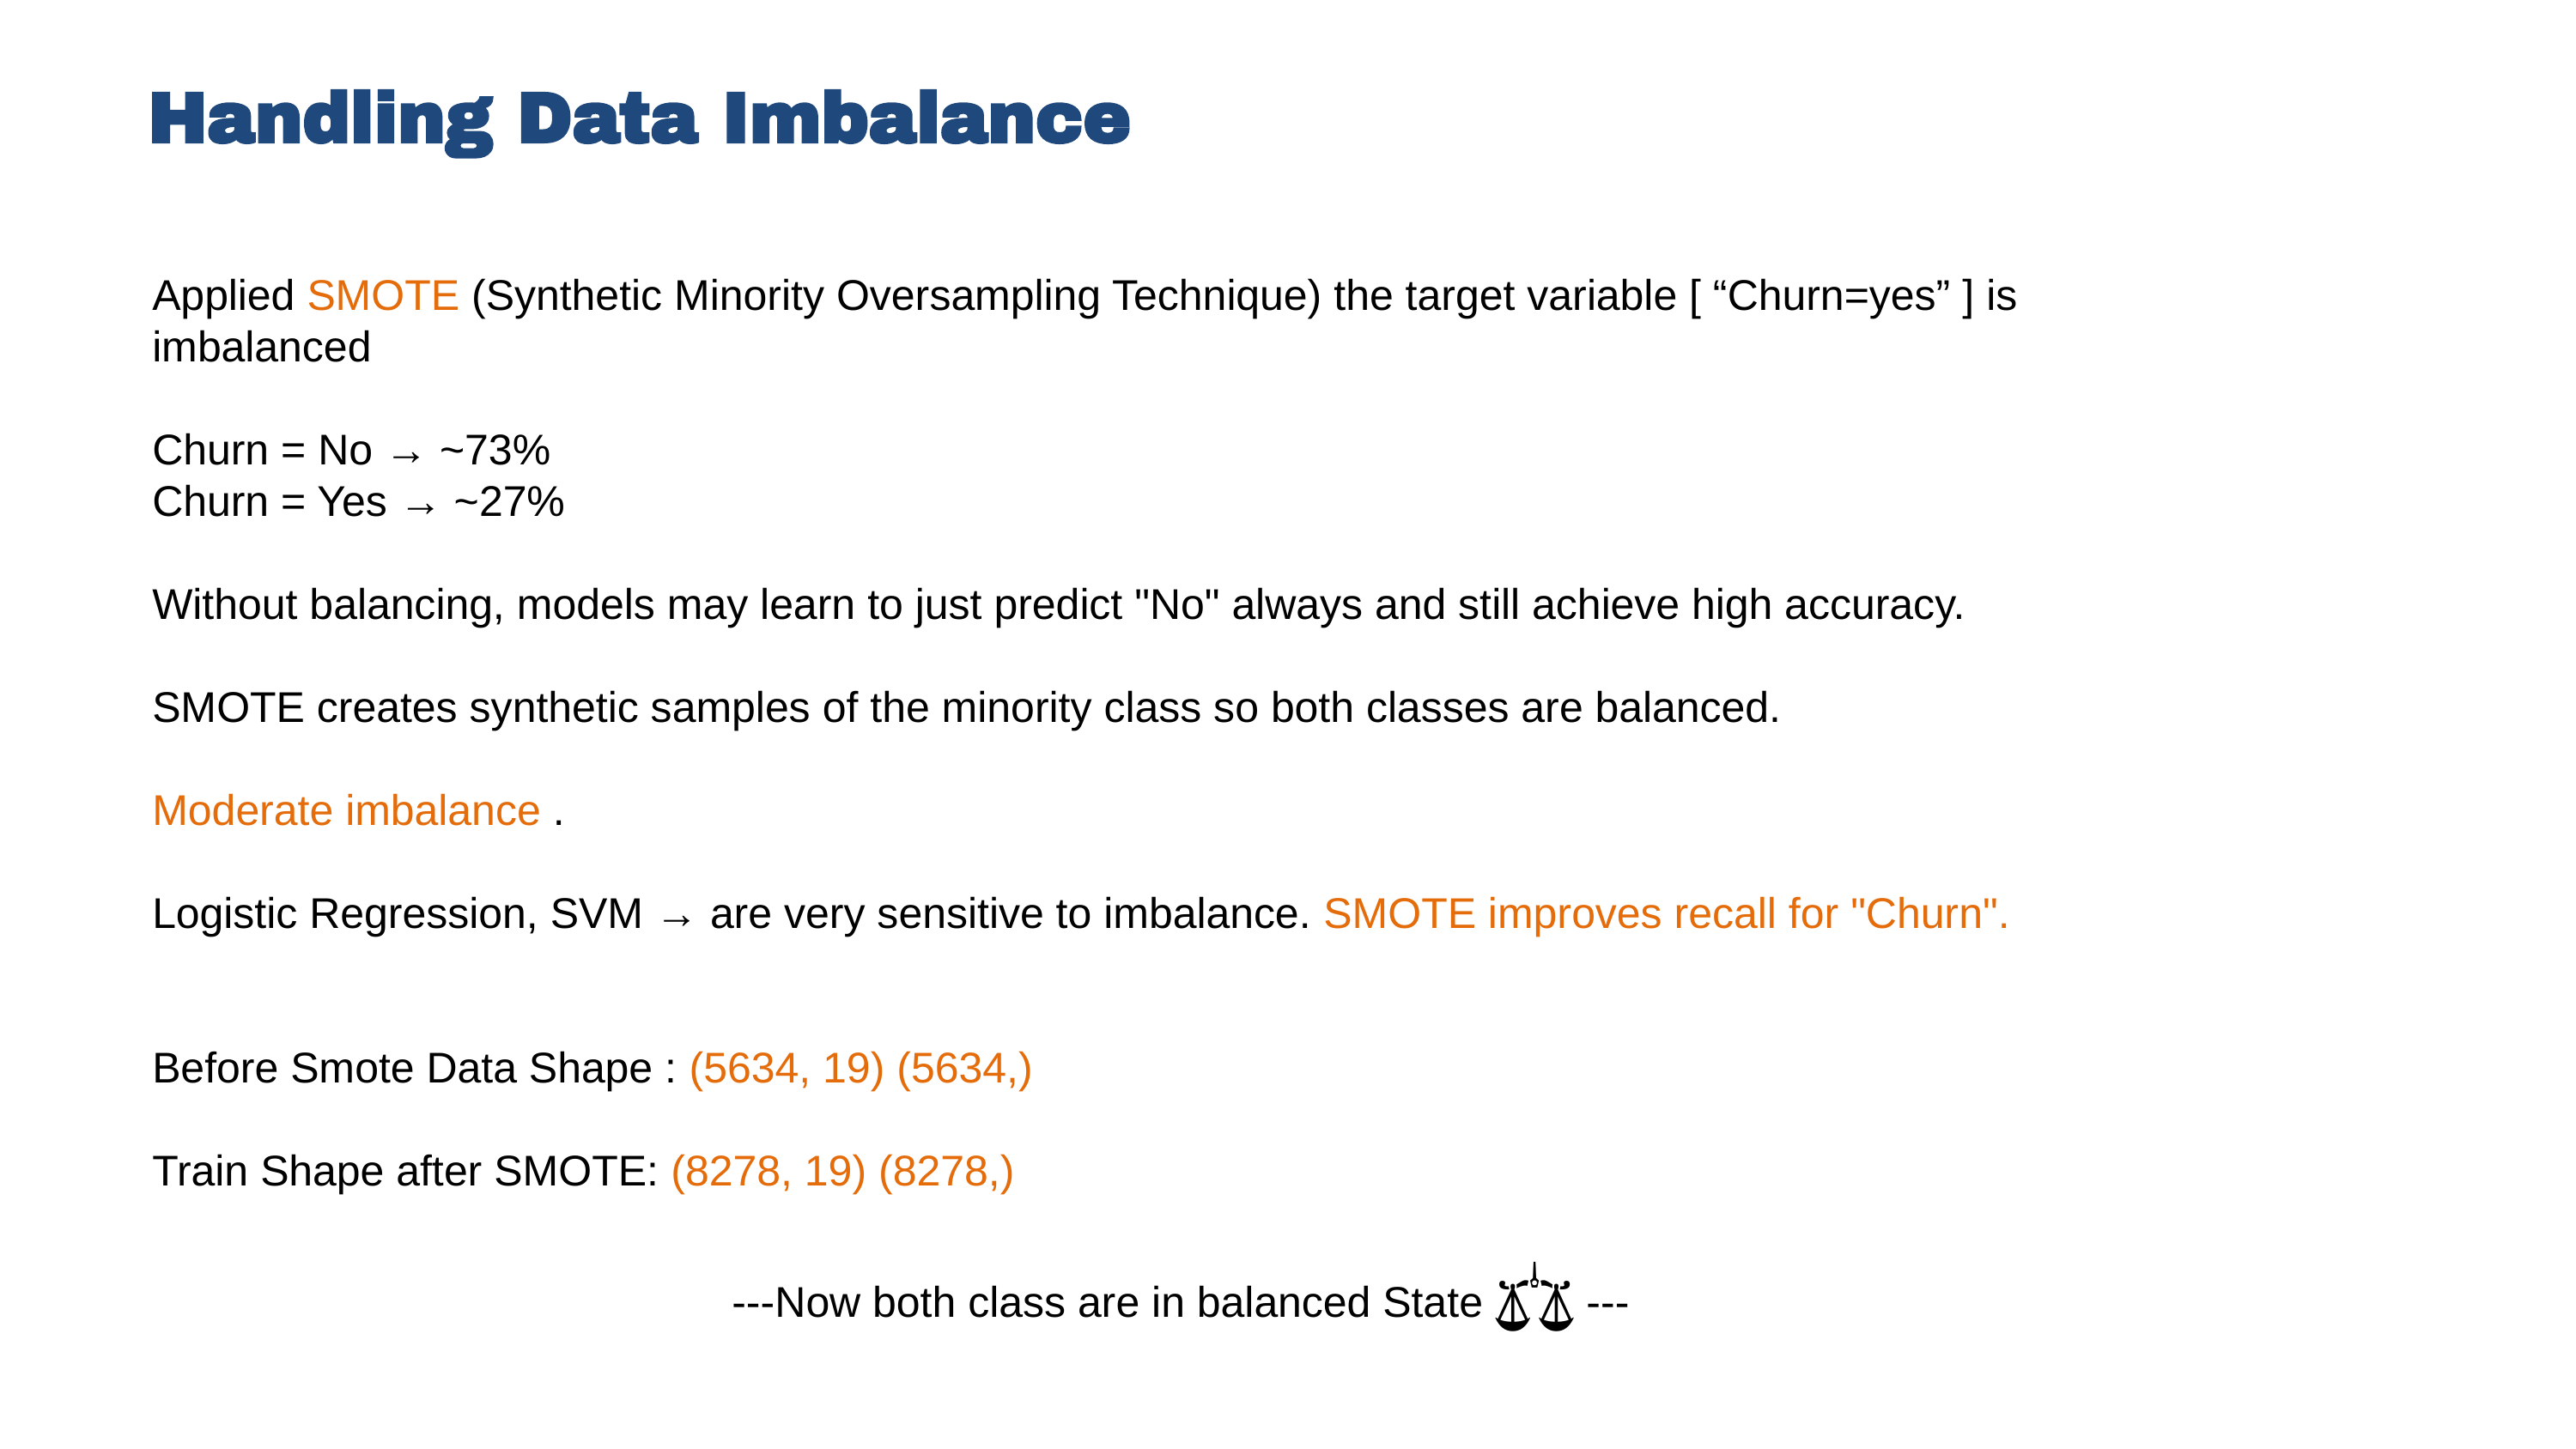

Handling Data Imbalance

Applied SMOTE (Synthetic Minority Oversampling Technique) the target variable [ “Churn=yes” ] is imbalanced

Churn = No → ~73%
Churn = Yes → ~27%

Without balancing, models may learn to just predict "No" always and still achieve high accuracy.

SMOTE creates synthetic samples of the minority class so both classes are balanced.

Moderate imbalance .

Logistic Regression, SVM → are very sensitive to imbalance. SMOTE improves recall for "Churn".

Before Smote Data Shape : (5634, 19) (5634,)

Train Shape after SMOTE: (8278, 19) (8278,)

---Now both class are in balanced State ⚖️ ---